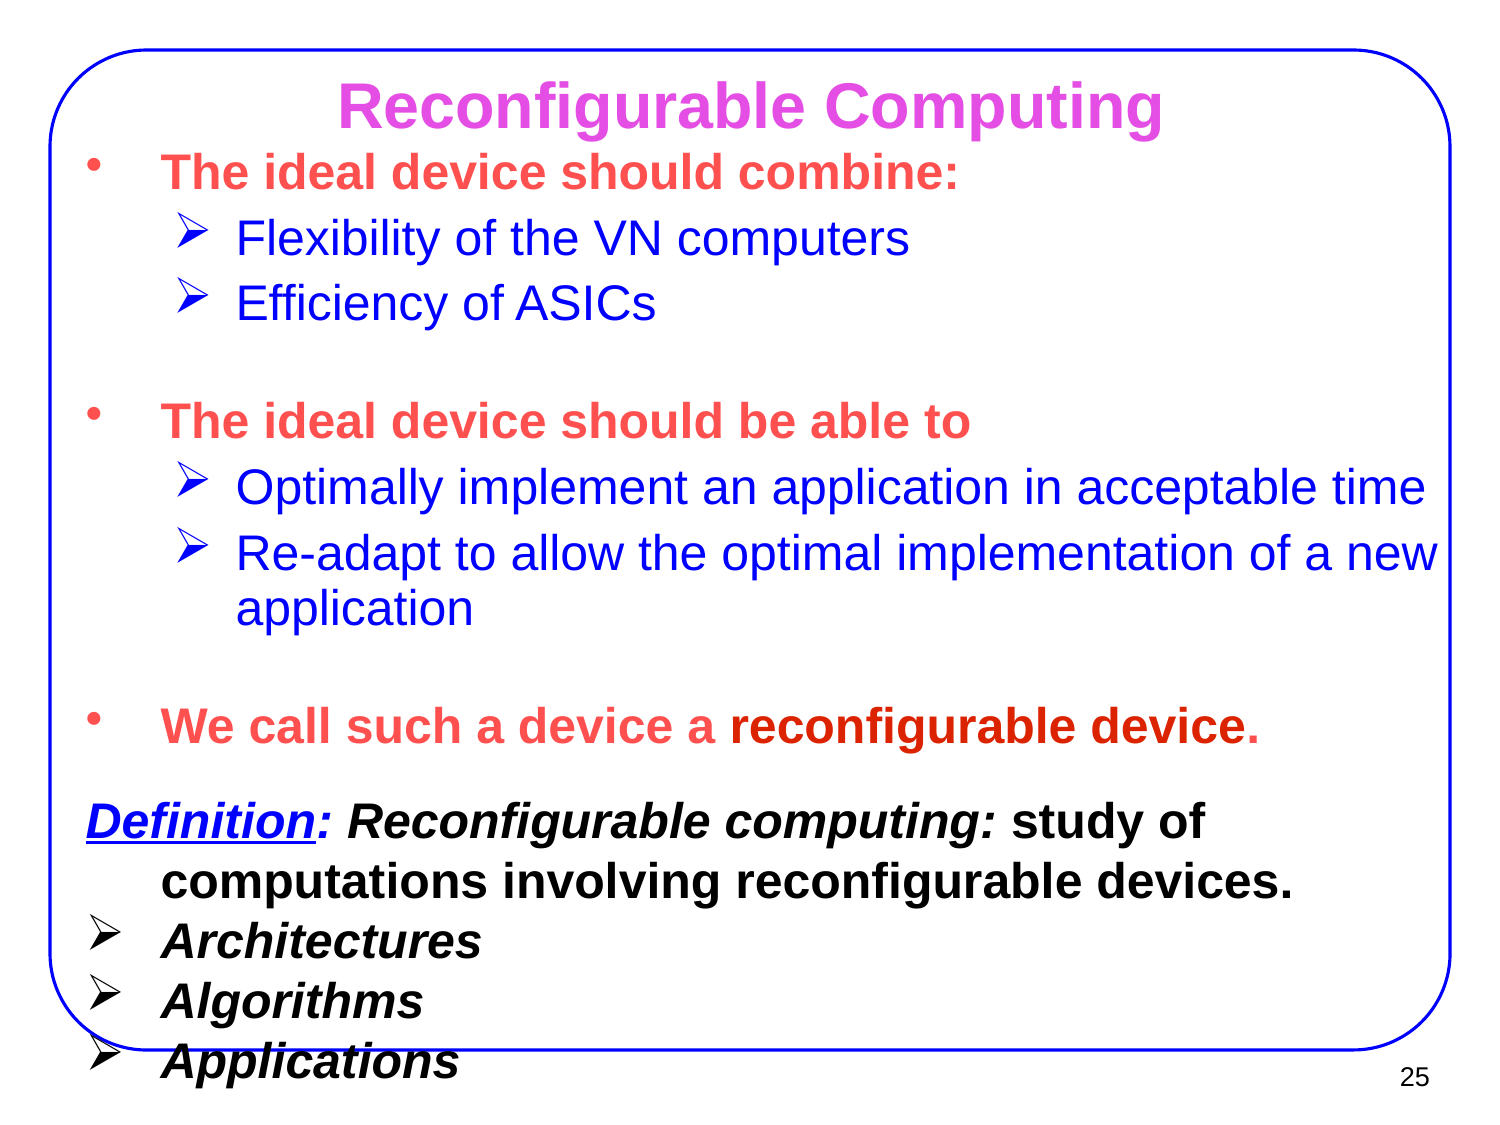

Reconfigurable Computing
The ideal device should combine:
Flexibility of the VN computers
Efficiency of ASICs

The ideal device should be able to
Optimally implement an application in acceptable time
Re-adapt to allow the optimal implementation of a new application

We call such a device a reconfigurable device.

Definition: Reconfigurable computing: study of computations involving reconfigurable devices.
Architectures
Algorithms
Applications
25